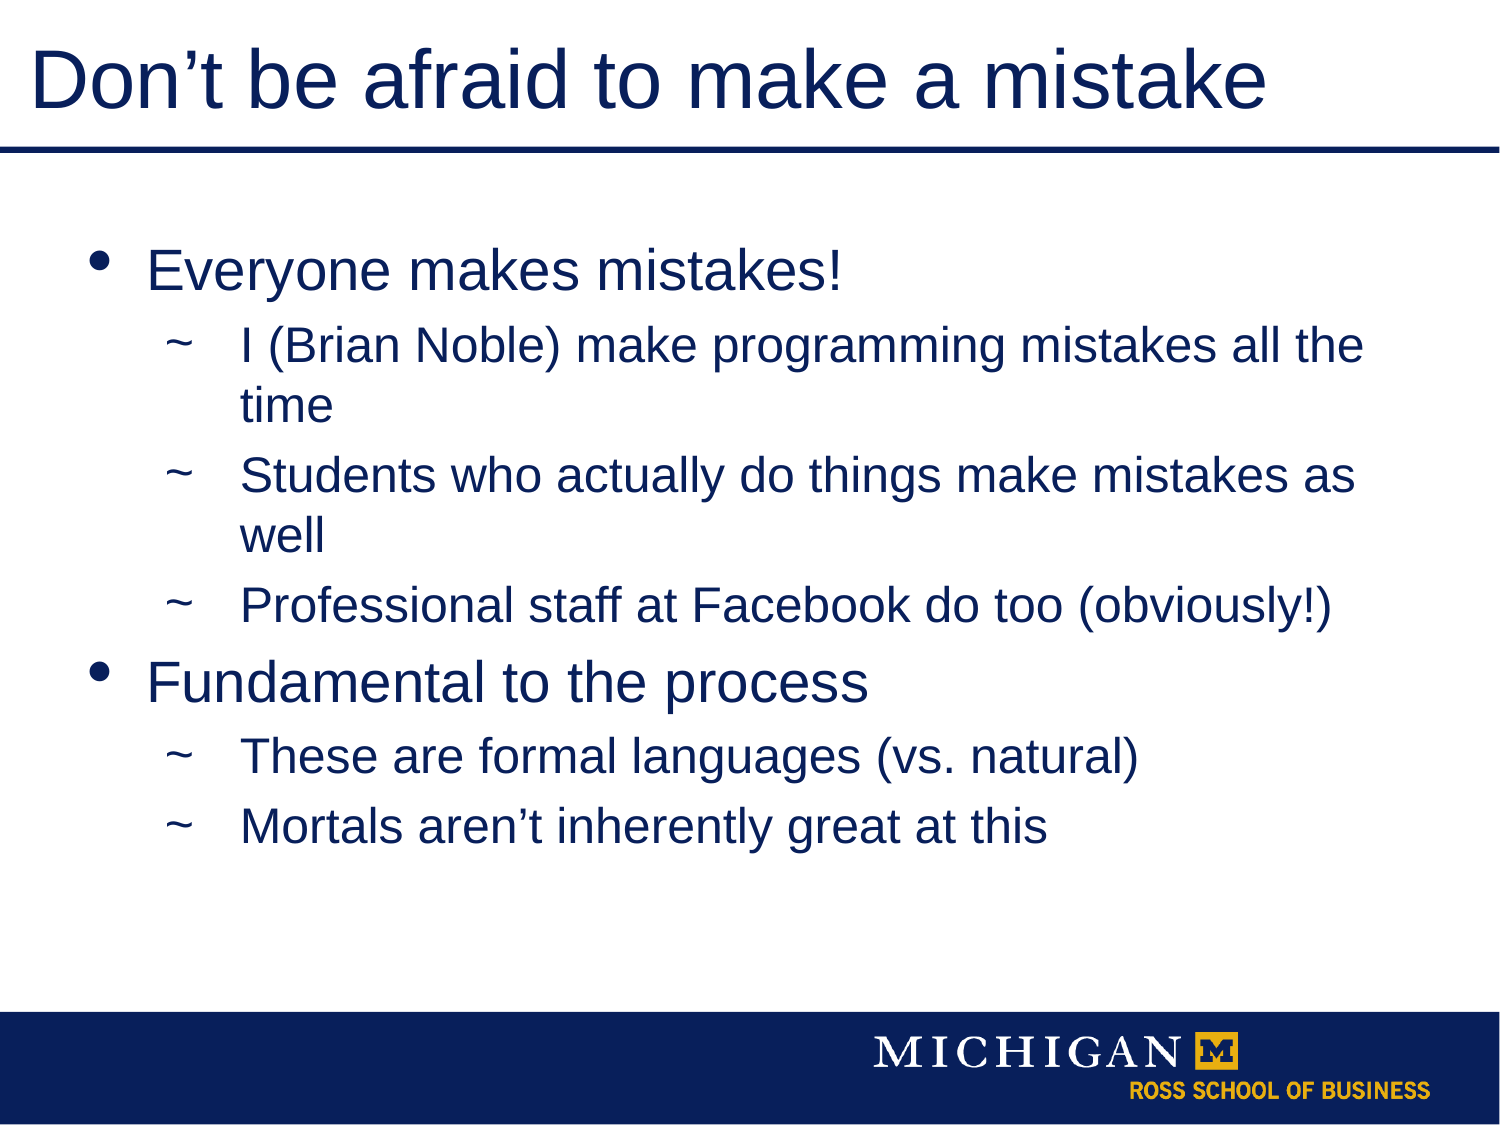

Don’t be afraid to make a mistake
Everyone makes mistakes!
I (Brian Noble) make programming mistakes all the time
Students who actually do things make mistakes as well
Professional staff at Facebook do too (obviously!)
Fundamental to the process
These are formal languages (vs. natural)
Mortals aren’t inherently great at this